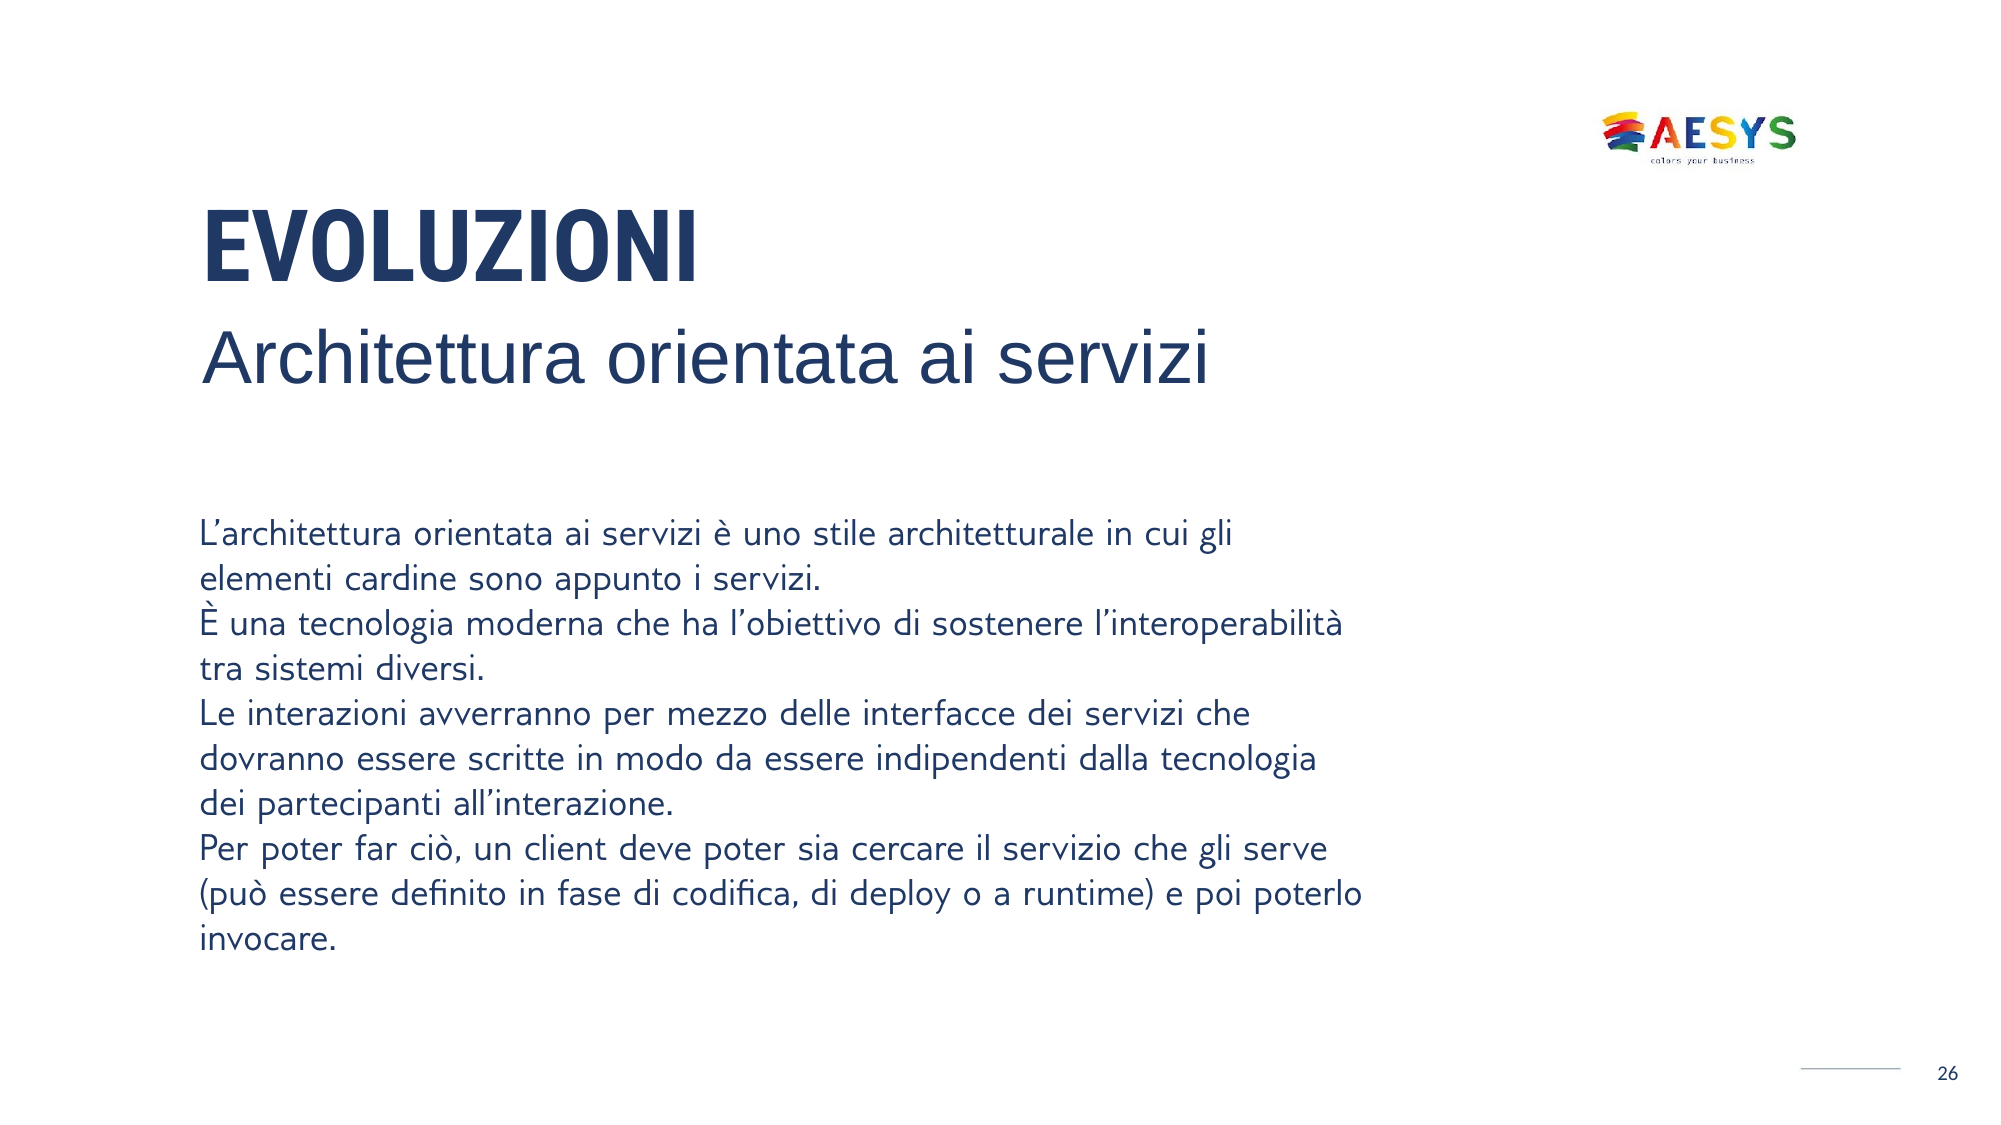

# EVOLUZIONI Architettura orientata ai servizi

L’architettura orientata ai servizi è uno stile architetturale in cui gli elementi cardine sono appunto i servizi.
È una tecnologia moderna che ha l’obiettivo di sostenere l’interoperabilità tra sistemi diversi.
Le interazioni avverranno per mezzo delle interfacce dei servizi che dovranno essere scritte in modo da essere indipendenti dalla tecnologia dei partecipanti all’interazione.
Per poter far ciò, un client deve poter sia cercare il servizio che gli serve (può essere definito in fase di codifica, di deploy o a runtime) e poi poterlo invocare.

26